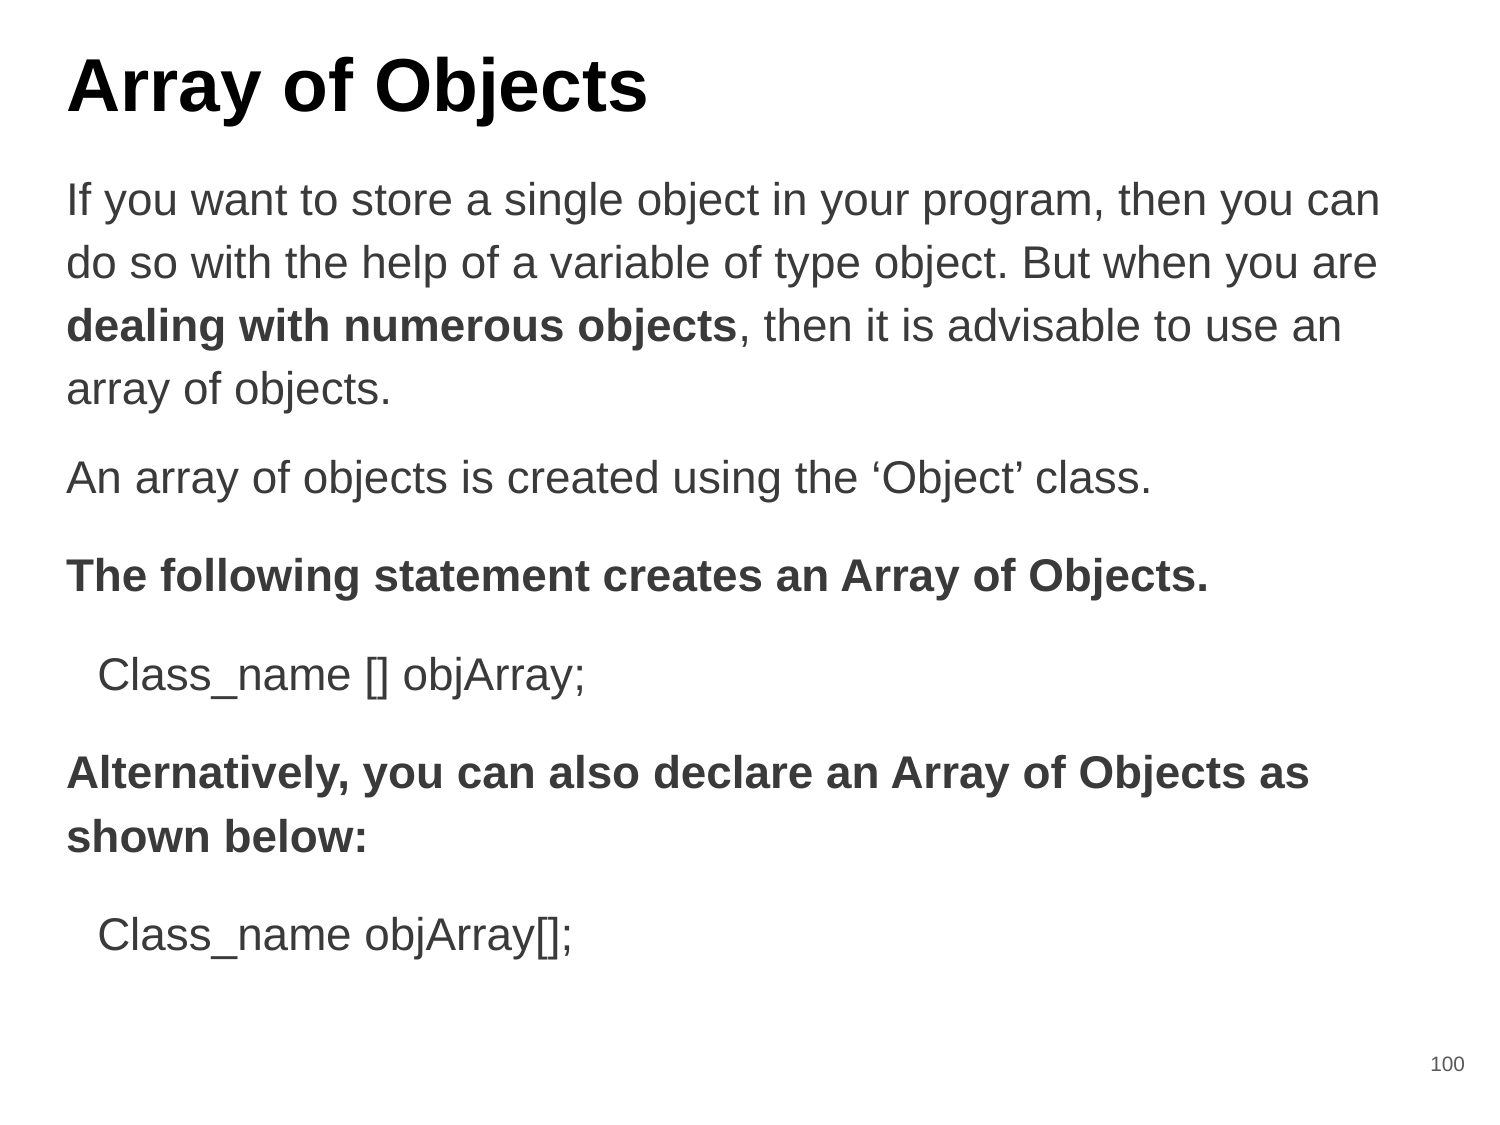

# Array of Objects
If you want to store a single object in your program, then you can do so with the help of a variable of type object. But when you are dealing with numerous objects, then it is advisable to use an array of objects.
An array of objects is created using the ‘Object’ class.
The following statement creates an Array of Objects.
Class_name [] objArray;
Alternatively, you can also declare an Array of Objects as shown below:
Class_name objArray[];

100